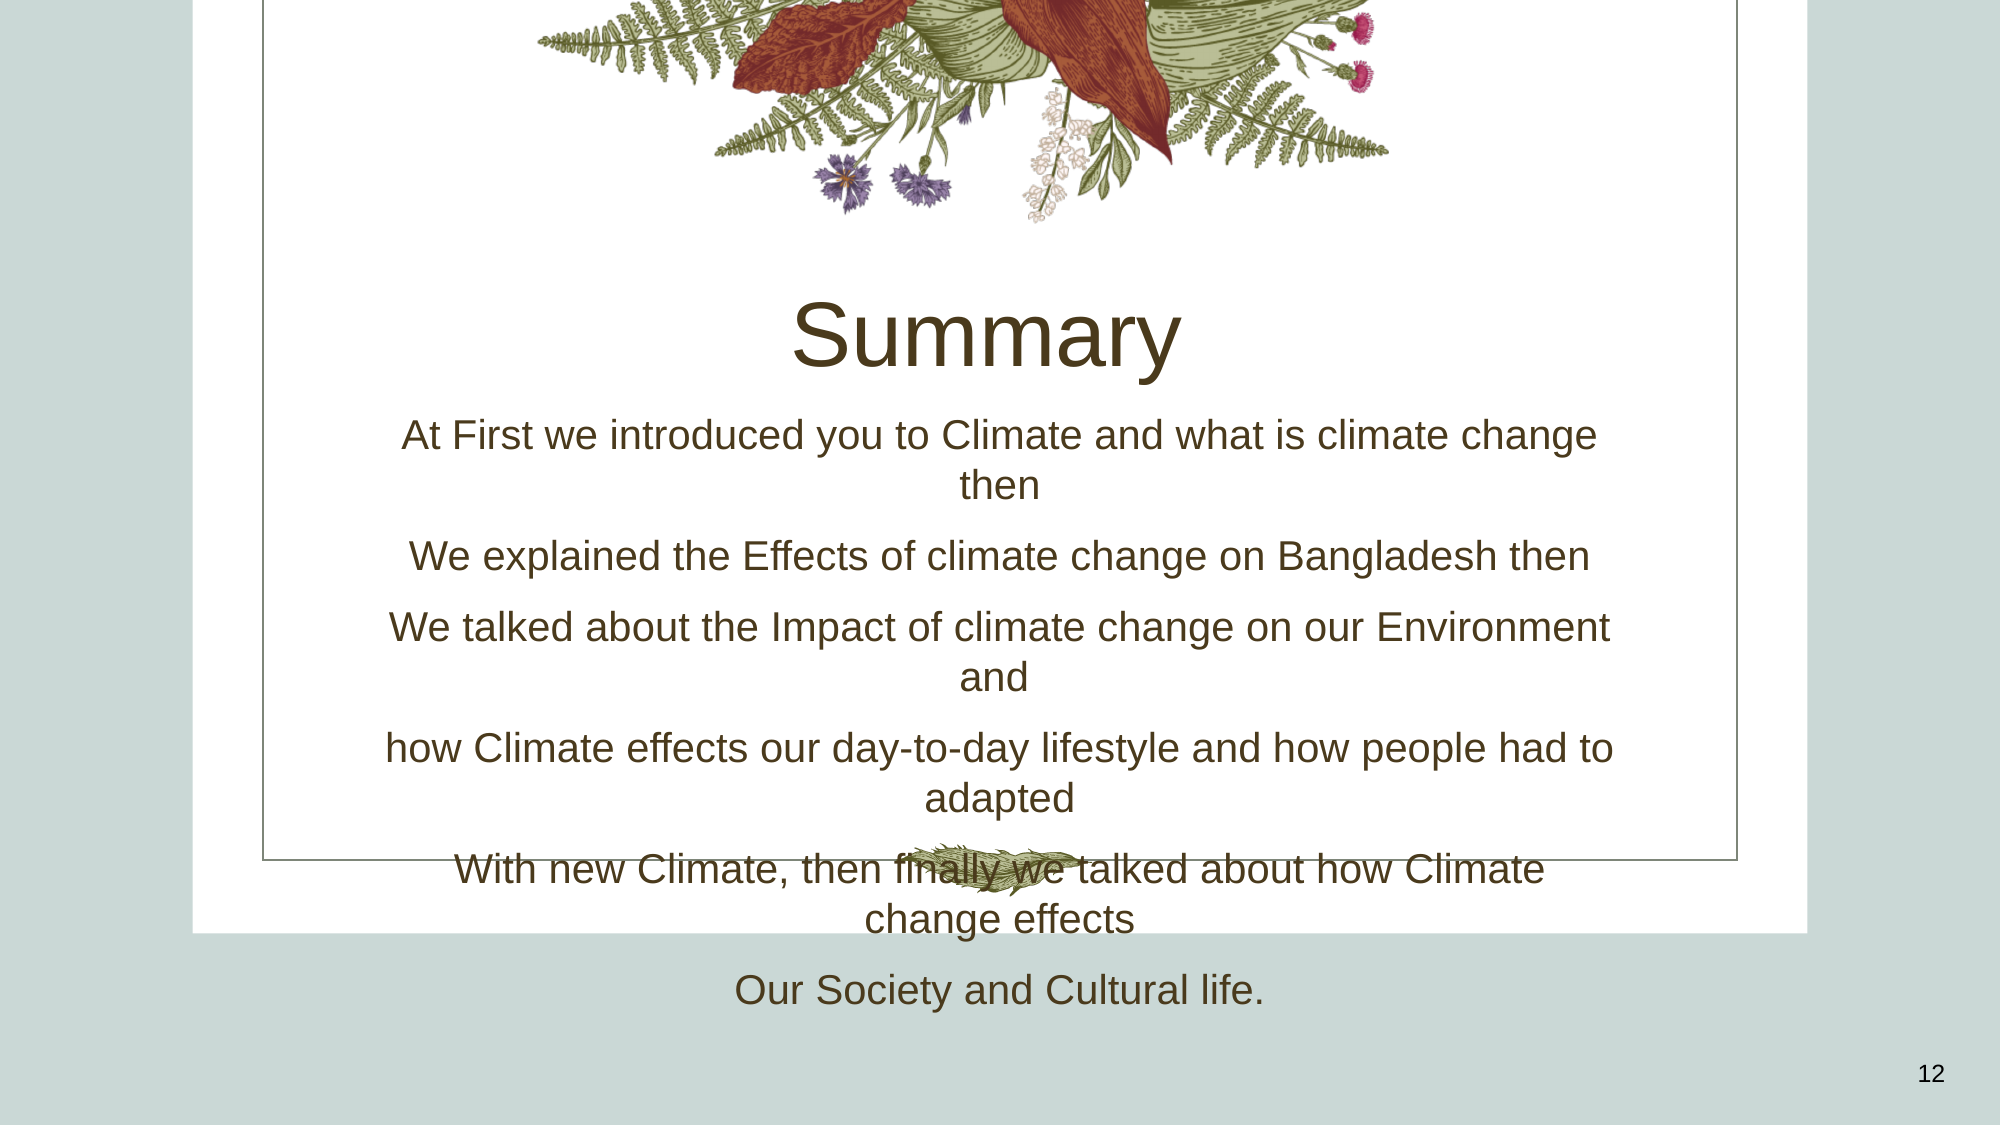

# Summary
At First we introduced you to Climate and what is climate change then
We explained the Effects of climate change on Bangladesh then
We talked about the Impact of climate change on our Environment and
how Climate effects our day-to-day lifestyle and how people had to adapted
With new Climate, then finally we talked about how Climate change effects
Our Society and Cultural life.

12